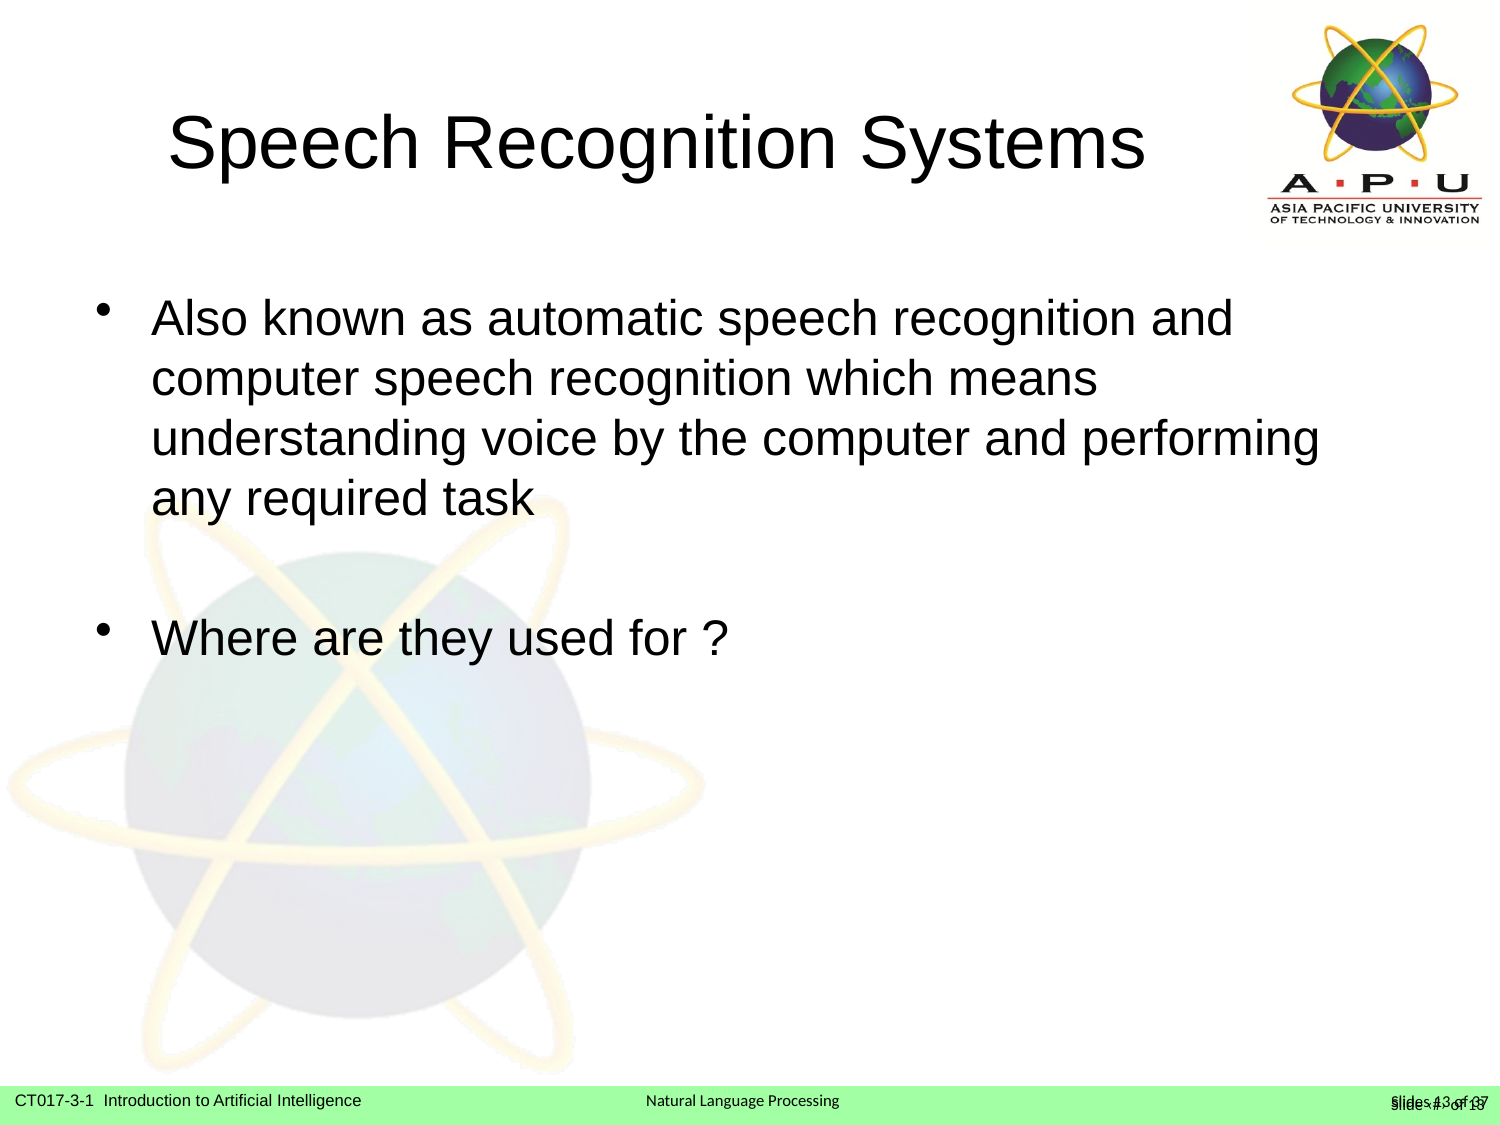

# Speech Recognition Systems
Also known as automatic speech recognition and computer speech recognition which means understanding voice by the computer and performing any required task

Where are they used for ?
Slide ‹#› of 13